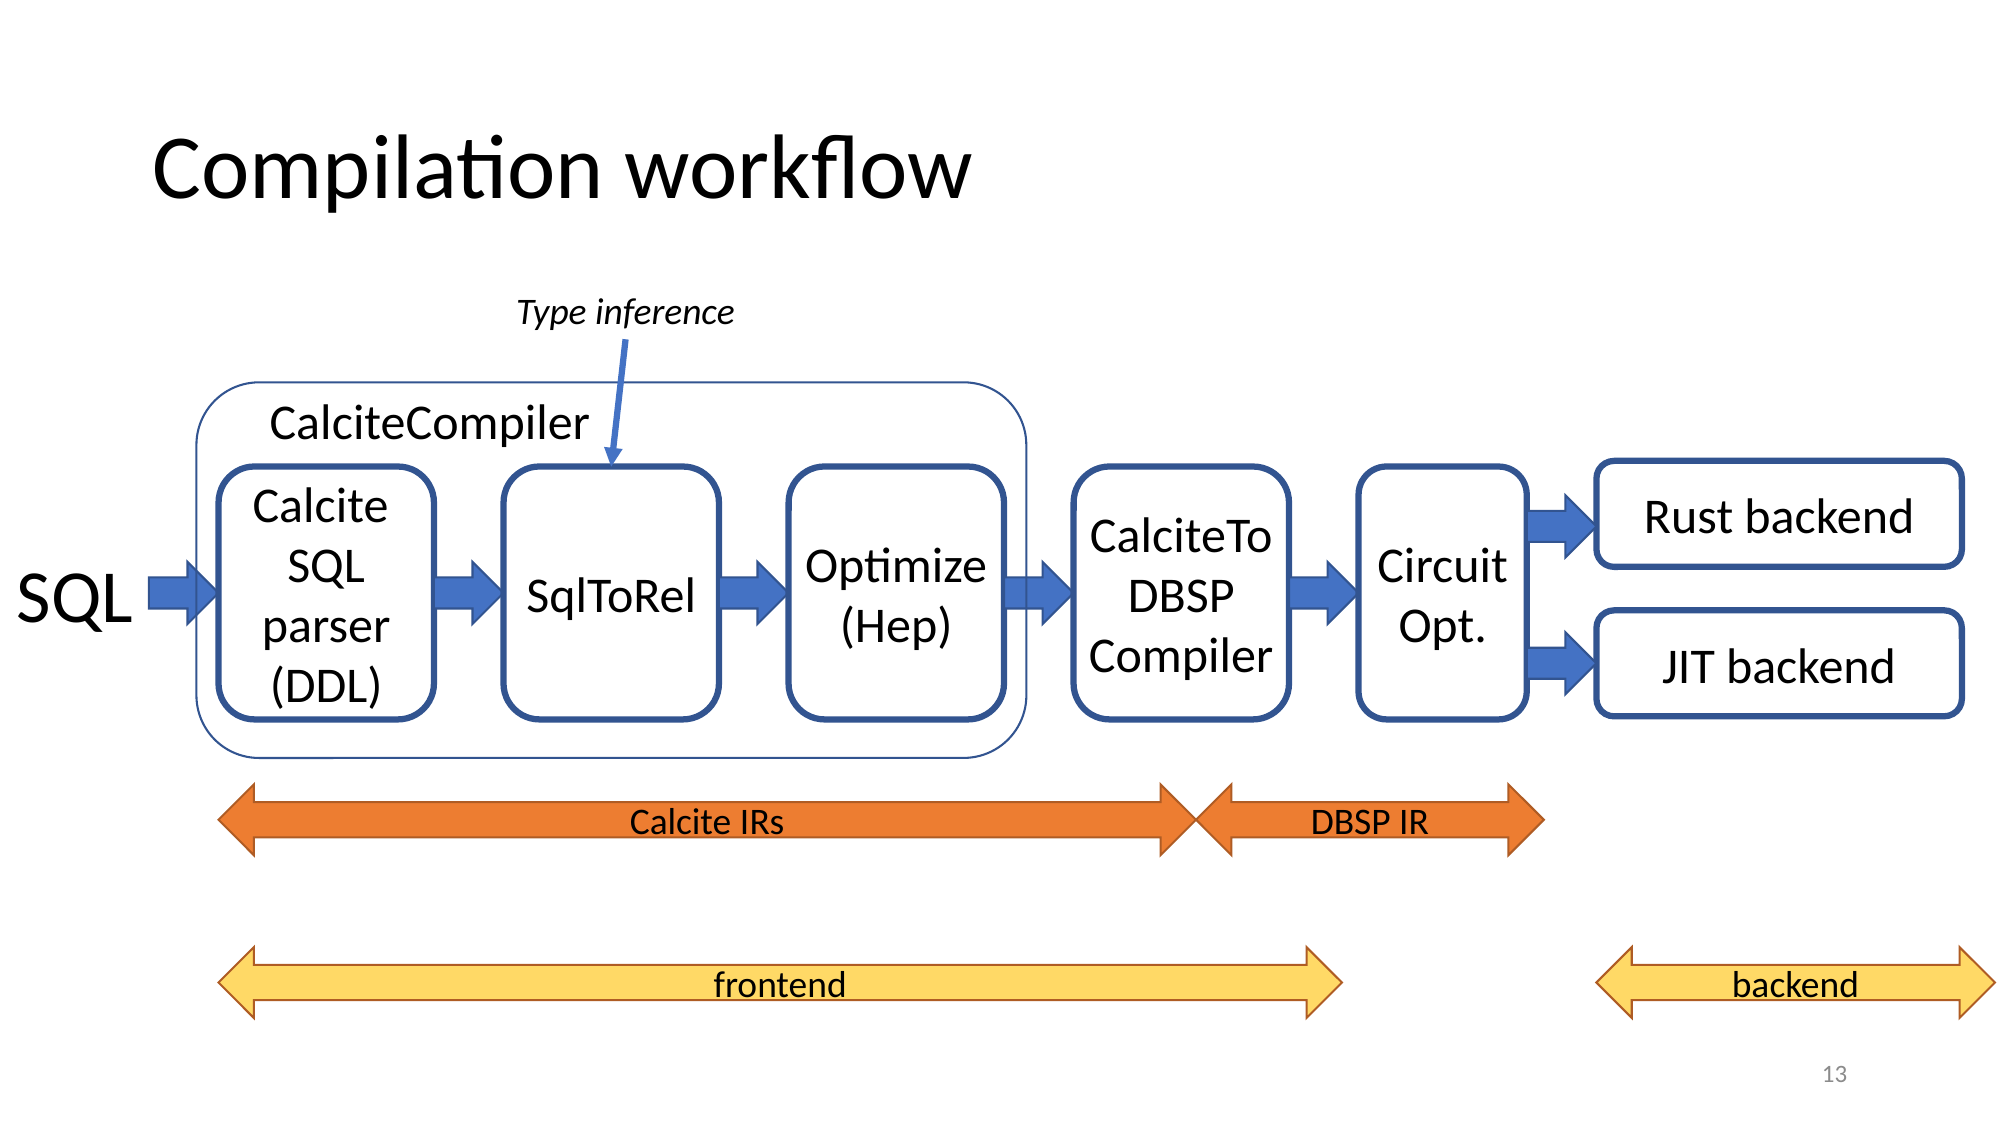

# Compilation workflow
Type inference

CalciteCompiler
Rust backend
Calcite
SQL parser
(DDL)
SqlToRel
Optimize
(Hep)
CalciteTo
DBSP
Compiler
Circuit
Opt.

SQL

JIT backend

Calcite IRs
DBSP IR
frontend
backend
13